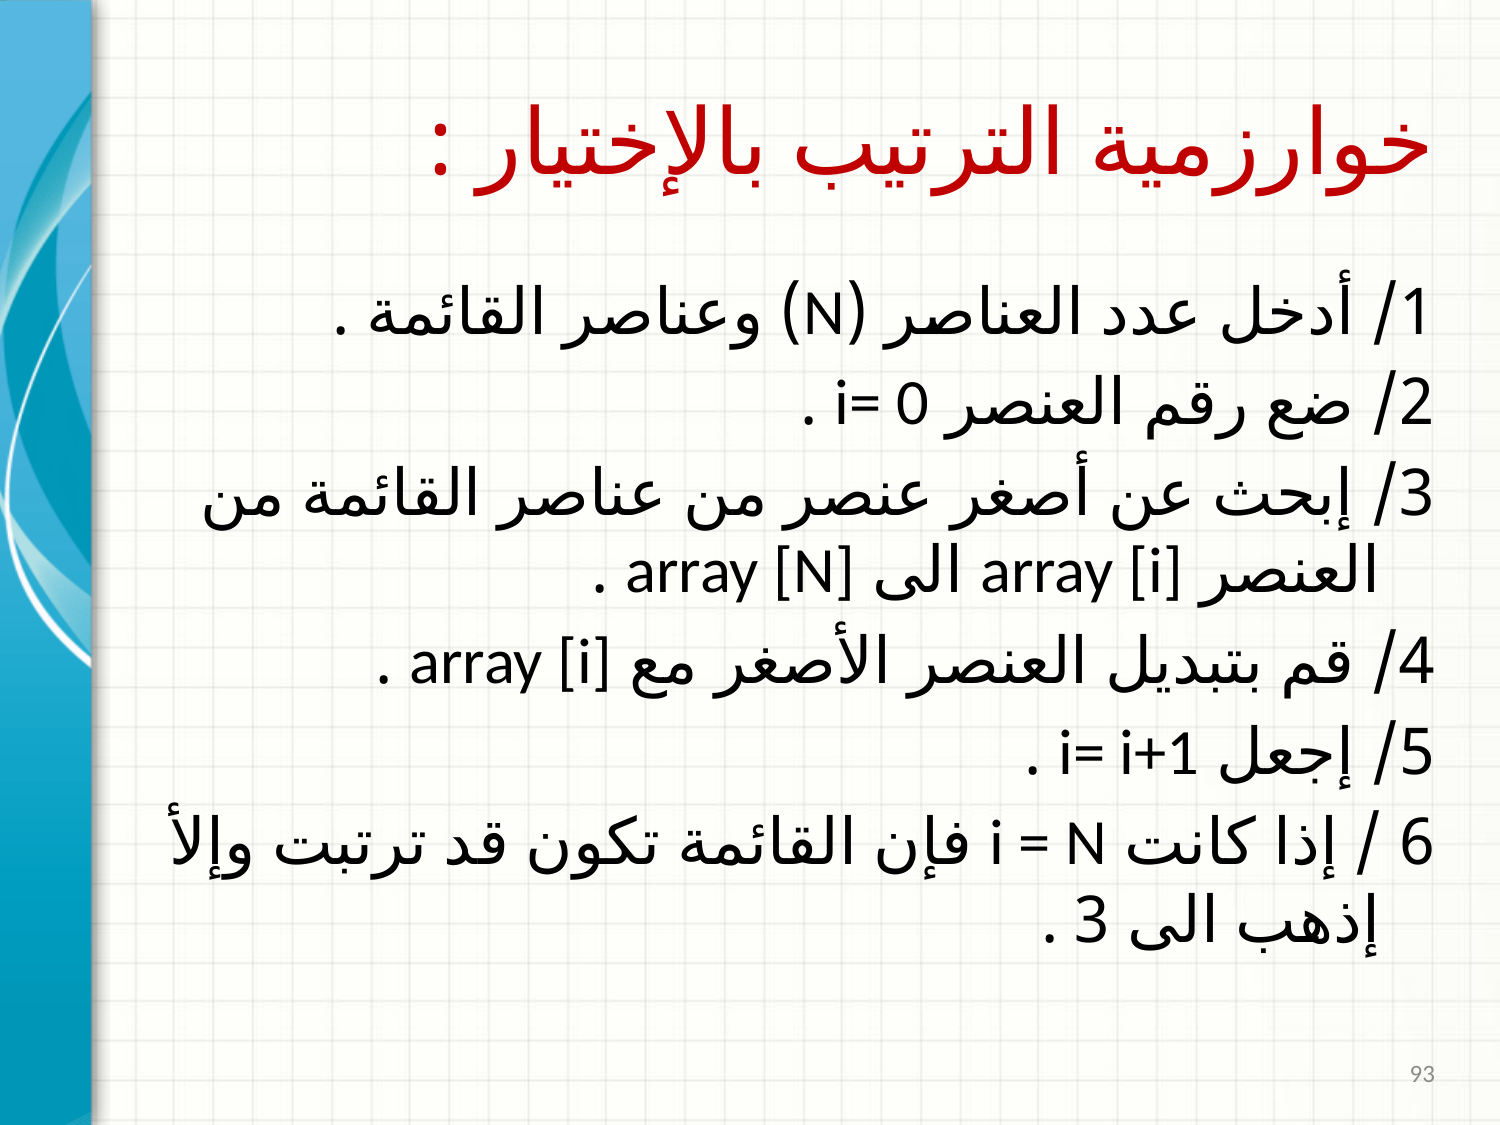

# خوارزمية الترتيب بالإختيار :
1/ أدخل عدد العناصر (N) وعناصر القائمة .
2/ ضع رقم العنصر i= 0 .
3/ إبحث عن أصغر عنصر من عناصر القائمة من العنصر array [i] الى array [N] .
4/ قم بتبديل العنصر الأصغر مع array [i] .
5/ إجعل i= i+1 .
6 / إذا كانت i = N فإن القائمة تكون قد ترتبت وإلأ إذهب الى 3 .
93